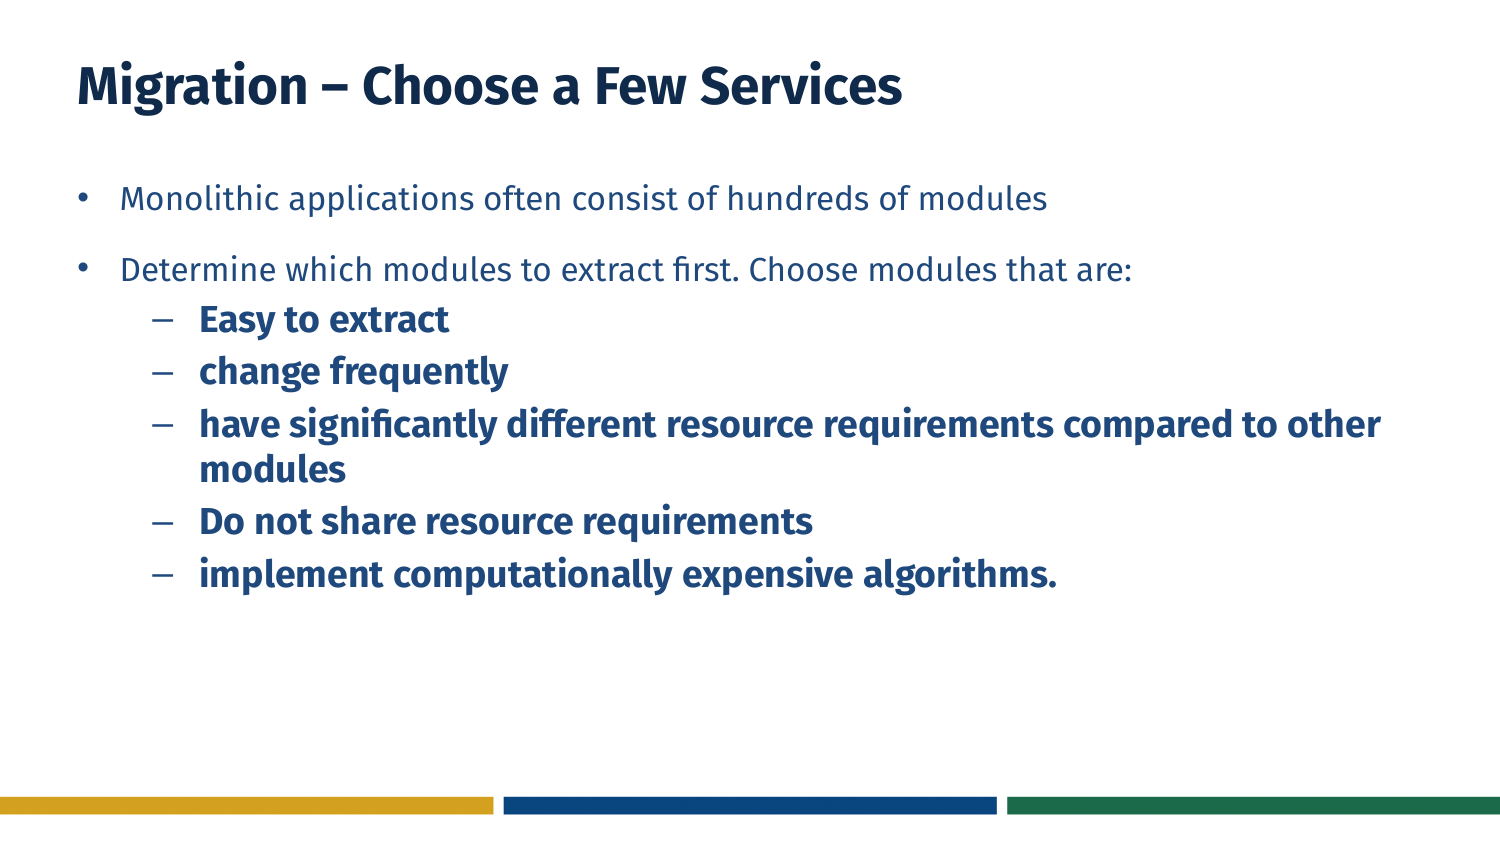

# Migration – Choose a Few Services
Monolithic applications often consist of hundreds of modules
Determine which modules to extract first. Choose modules that are:
Easy to extract
change frequently
have significantly different resource requirements compared to other modules
Do not share resource requirements
implement computationally expensive algorithms.